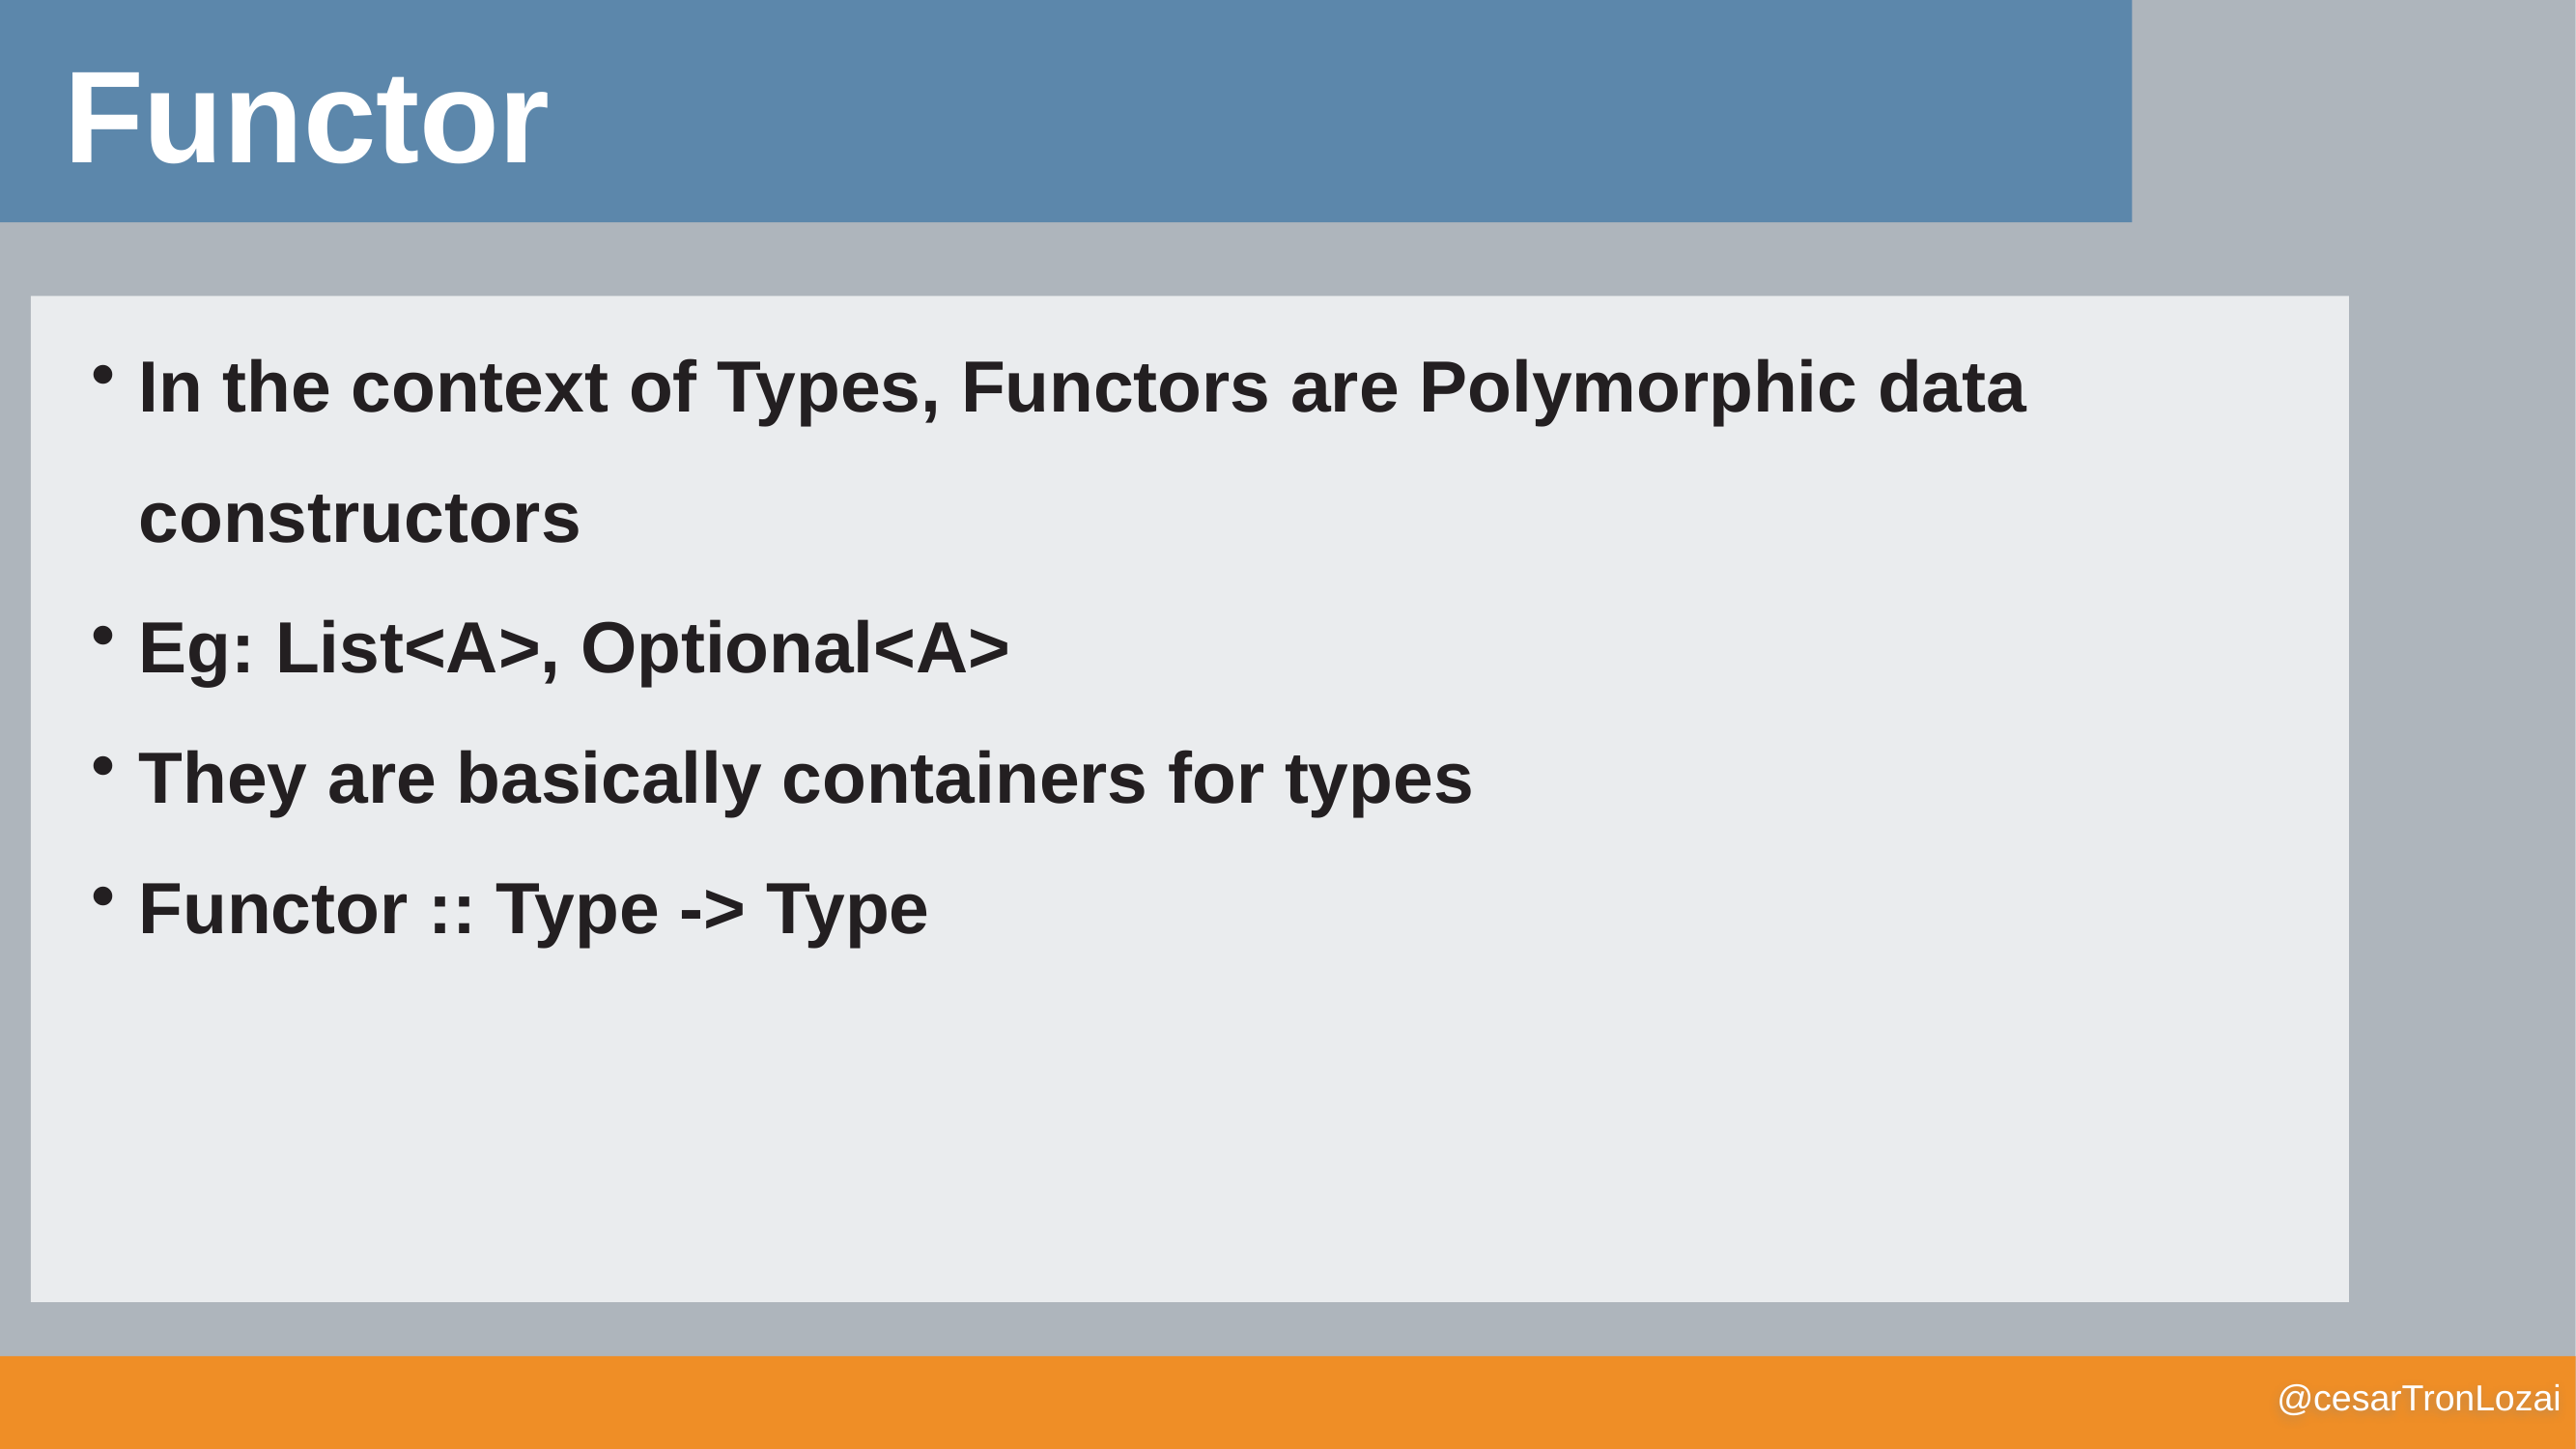

Functor
In the context of Types, Functors are Polymorphic data constructors
Eg: List<A>, Optional<A>
They are basically containers for types
Functor :: Type -> Type